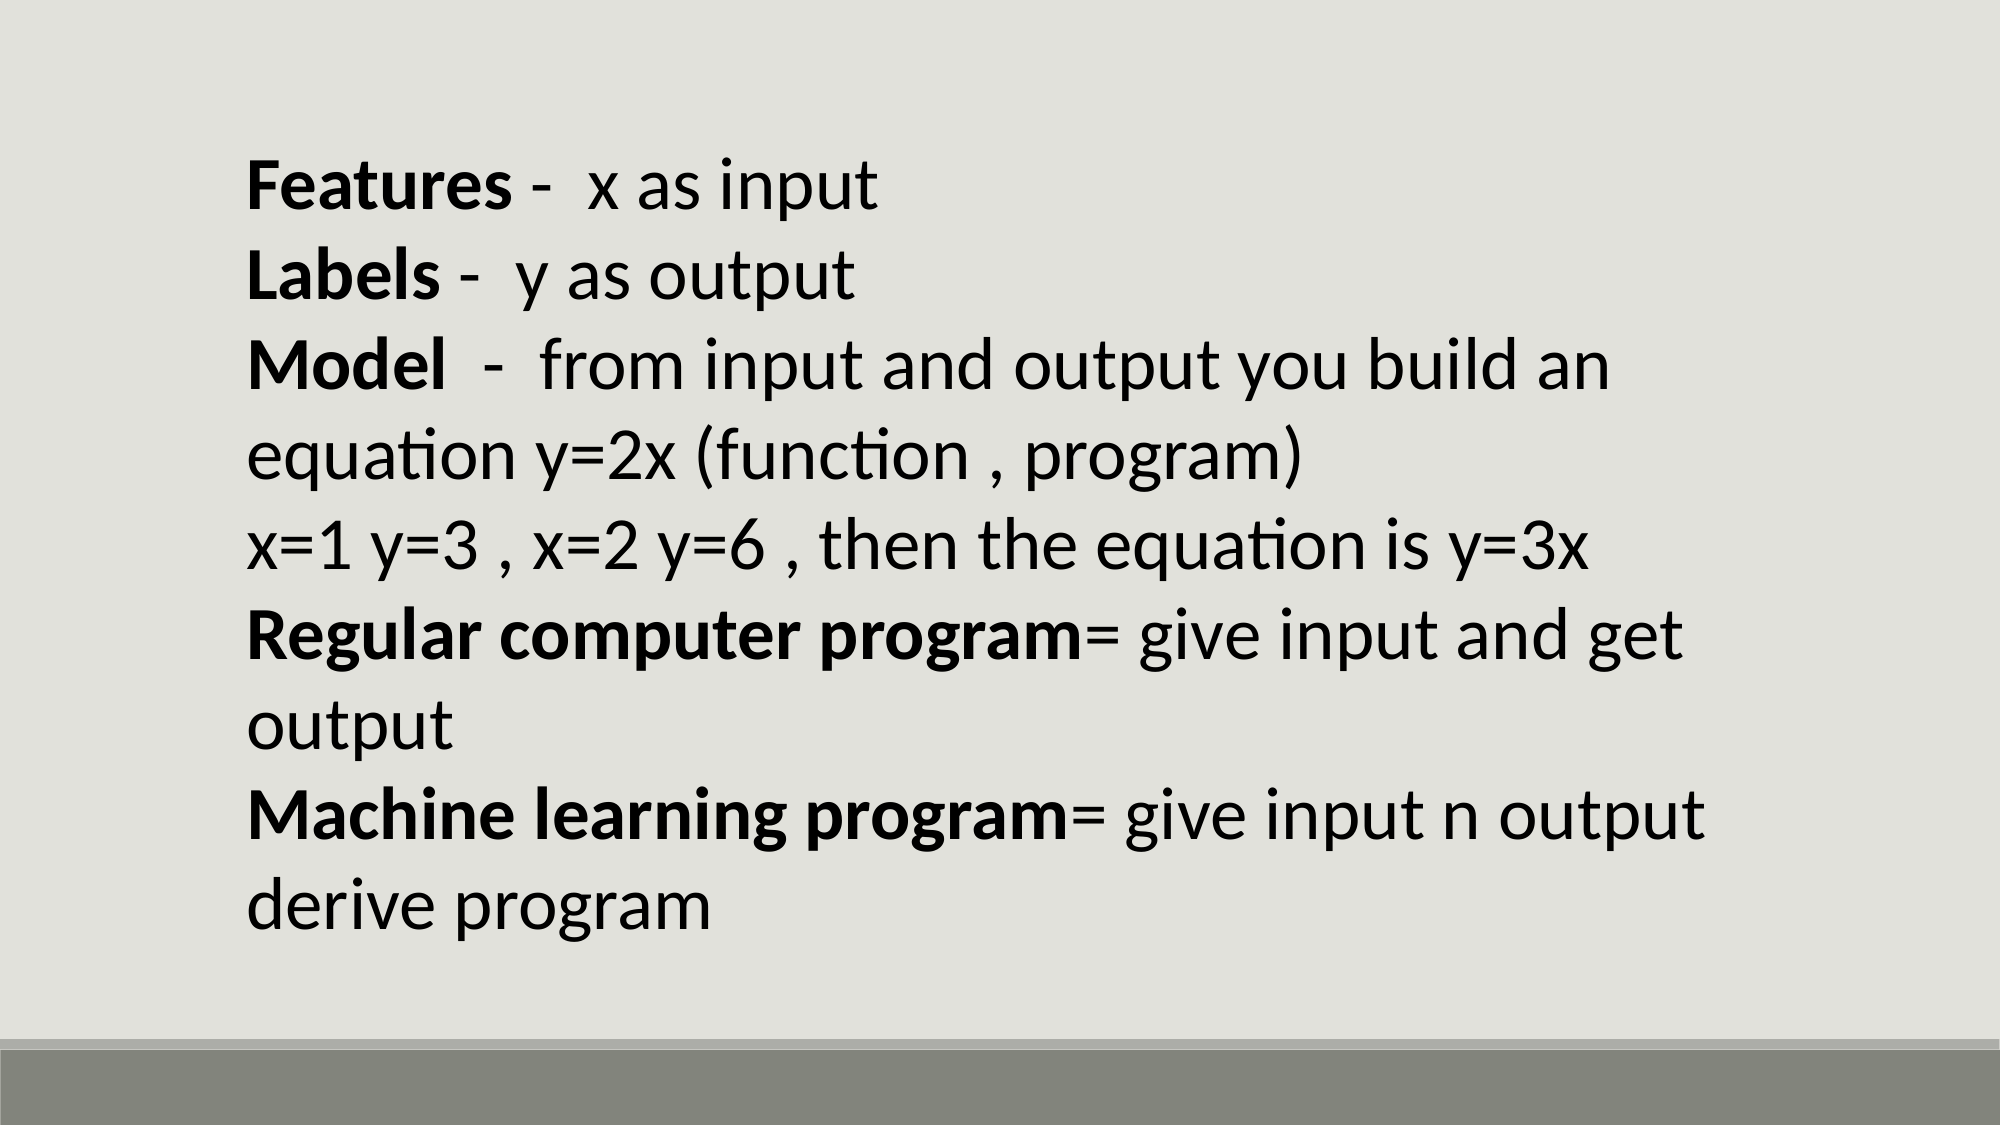

Features -  x as input
Labels -  y as output
Model  -  from input and output you build an equation y=2x (function , program)
x=1 y=3 , x=2 y=6 , then the equation is y=3x
Regular computer program= give input and get output
Machine learning program= give input n output derive program